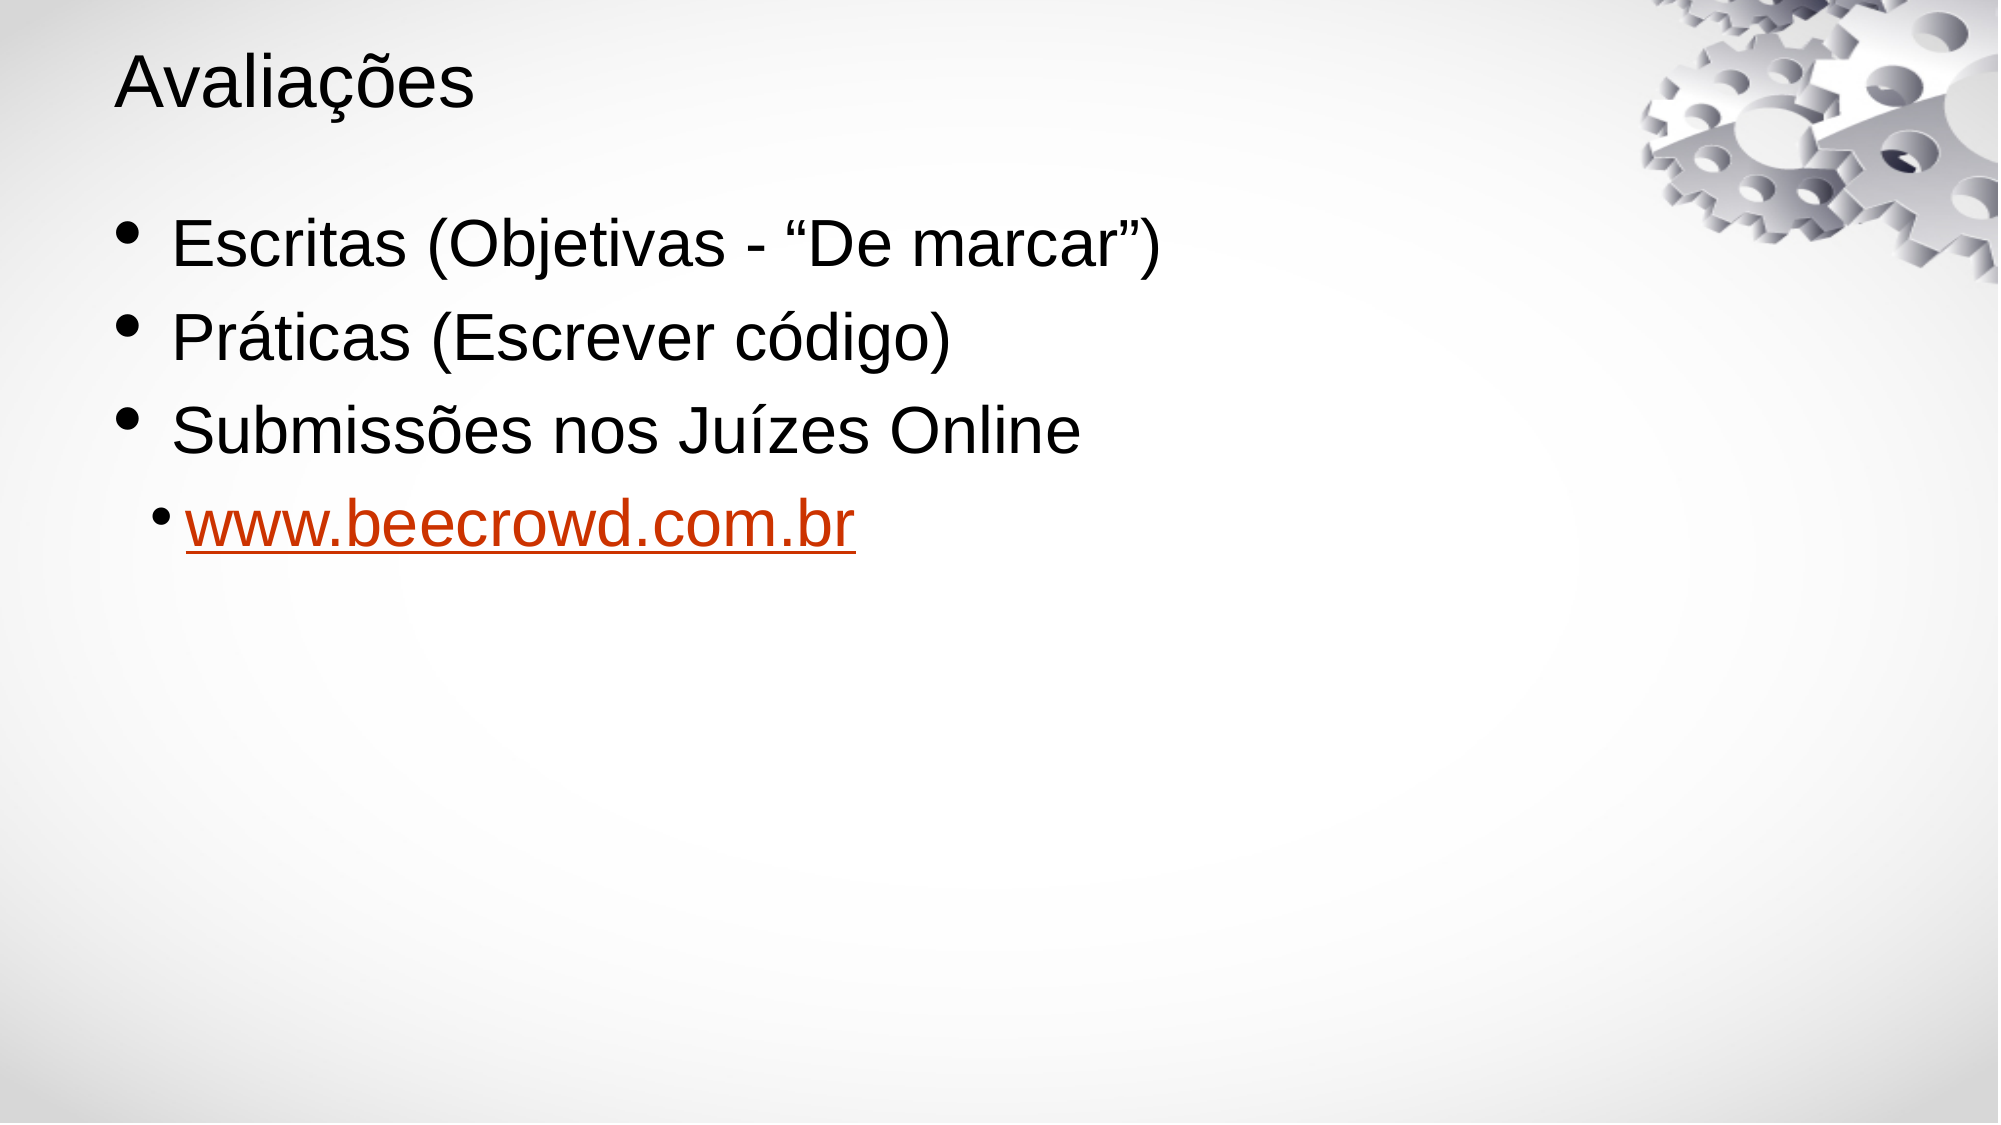

Avaliações
Escritas (Objetivas - “De marcar”)
Práticas (Escrever código)
Submissões nos Juízes Online
www.beecrowd.com.br